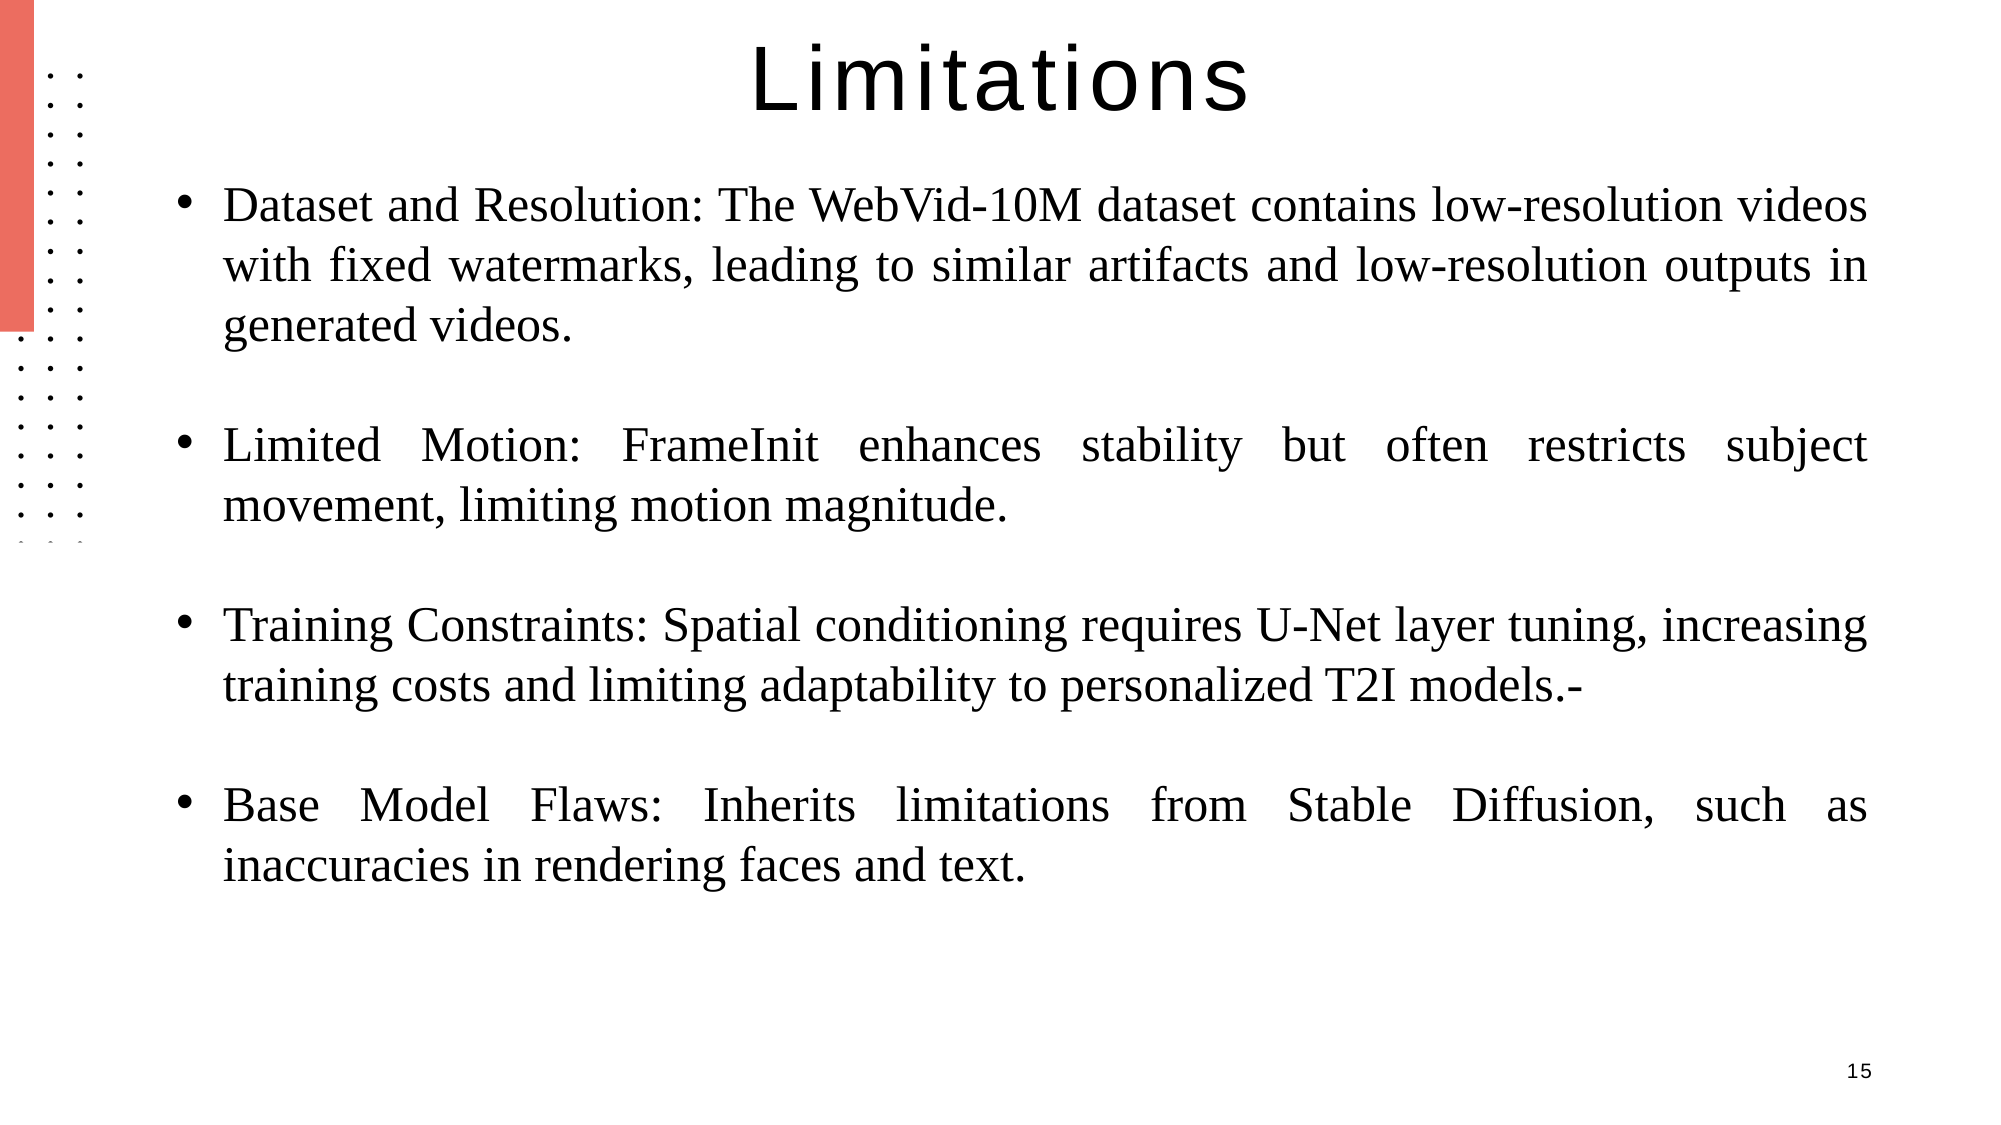

Limitations

Dataset and Resolution: The WebVid-10M dataset contains low-resolution videos with fixed watermarks, leading to similar artifacts and low-resolution outputs in generated videos.

Limited Motion: FrameInit enhances stability but often restricts subject movement, limiting motion magnitude.

Training Constraints: Spatial conditioning requires U-Net layer tuning, increasing training costs and limiting adaptability to personalized T2I models.-

Base Model Flaws: Inherits limitations from Stable Diffusion, such as inaccuracies in rendering faces and text.
15